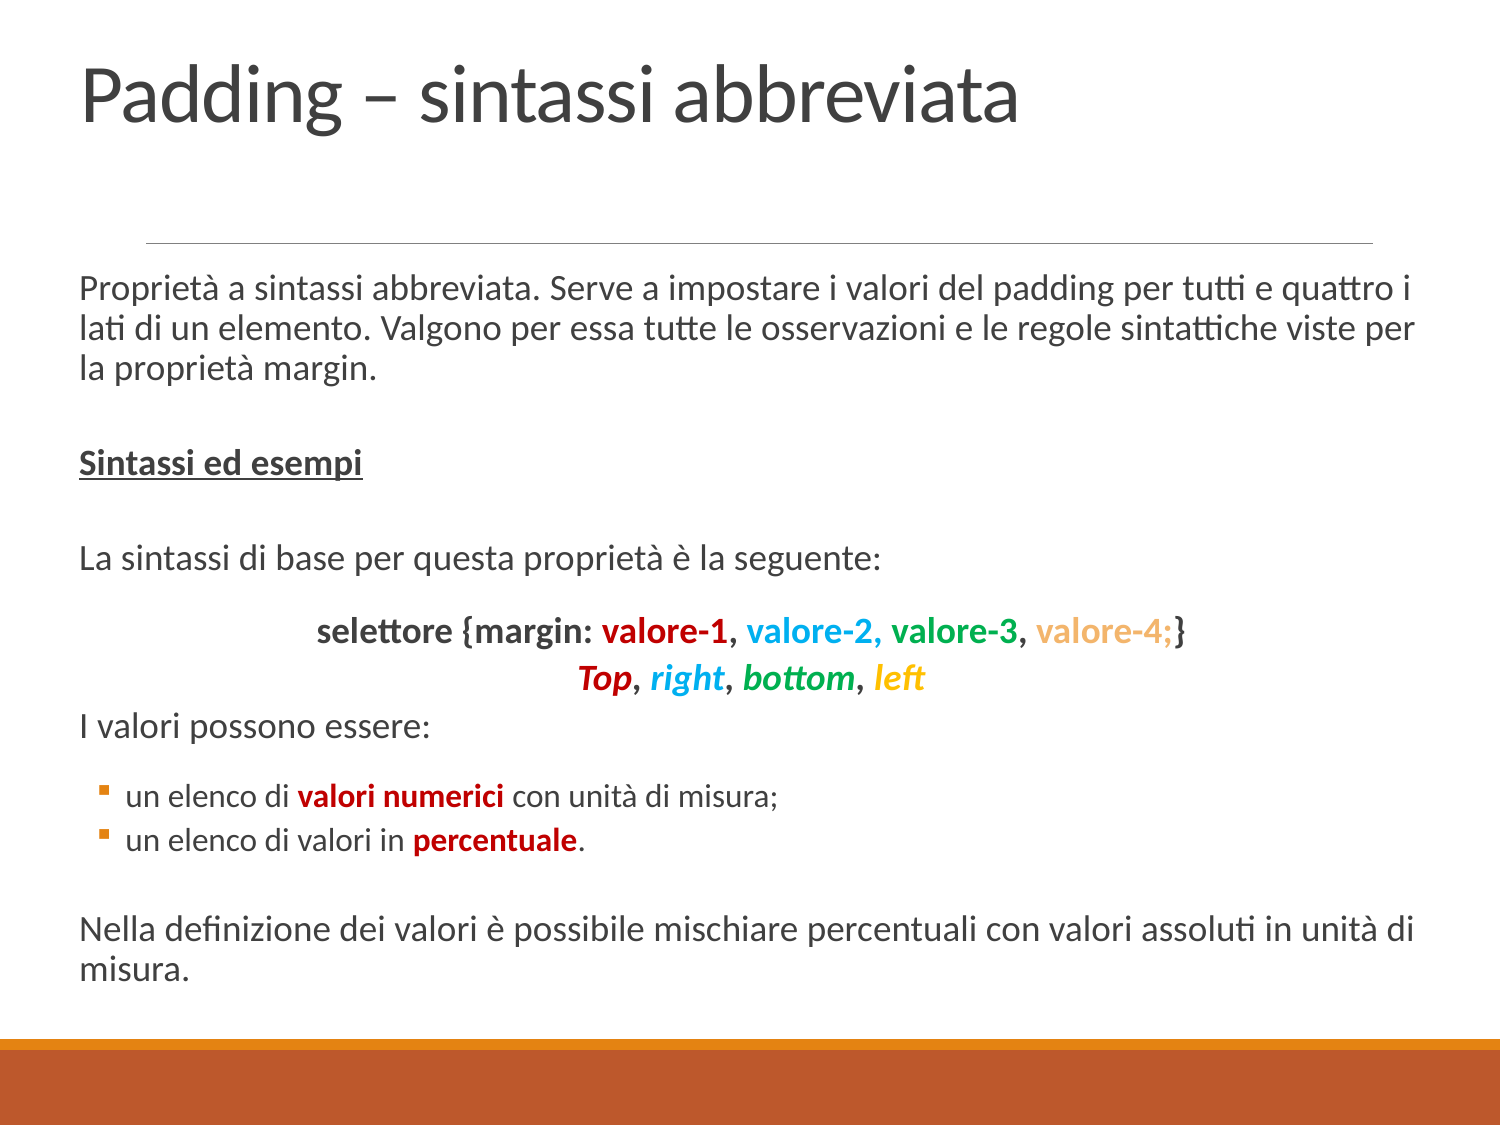

# Padding – sintassi abbreviata
Proprietà a sintassi abbreviata. Serve a impostare i valori del padding per tutti e quattro i lati di un elemento. Valgono per essa tutte le osservazioni e le regole sintattiche viste per la proprietà margin.

Sintassi ed esempi

La sintassi di base per questa proprietà è la seguente:

selettore {margin: valore-1, valore-2, valore-3, valore-4;}
Top, right, bottom, left
I valori possono essere:

un elenco di valori numerici con unità di misura;
un elenco di valori in percentuale.

Nella definizione dei valori è possibile mischiare percentuali con valori assoluti in unità di misura.